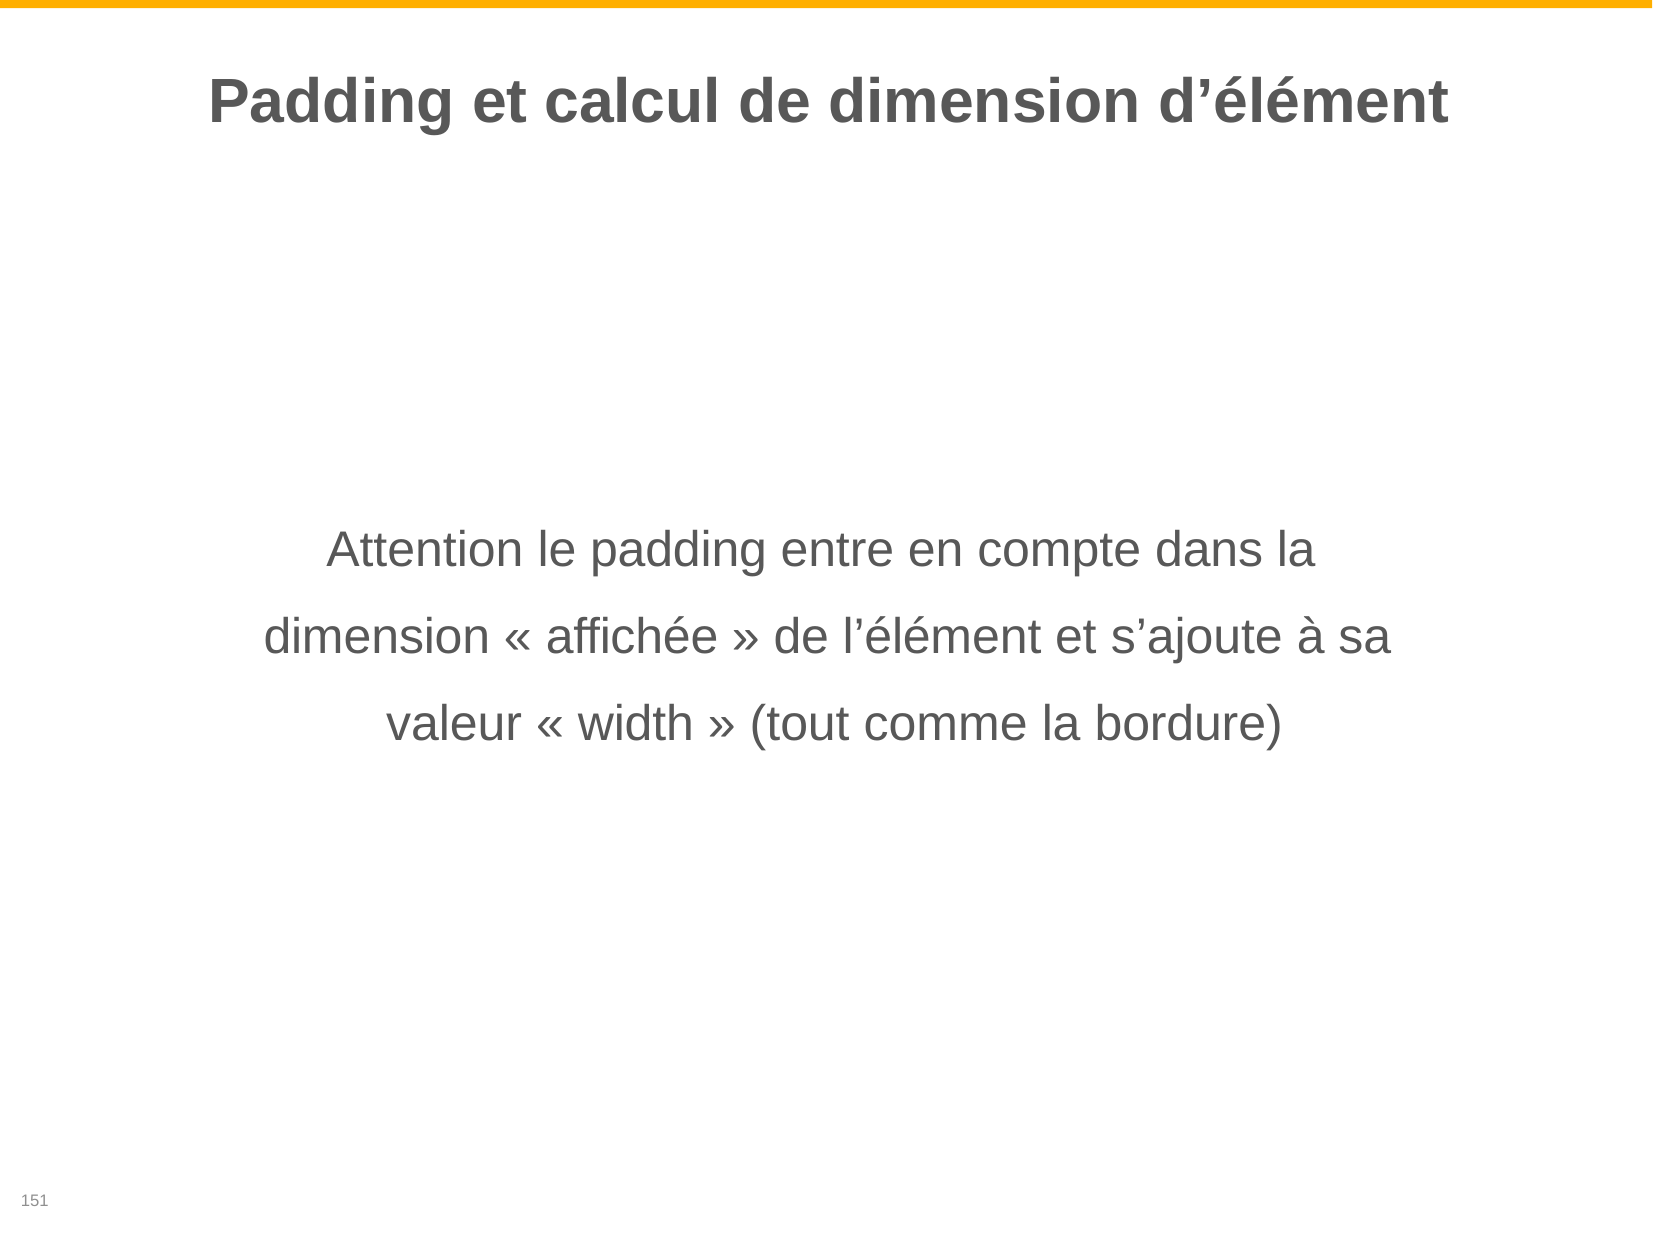

Padding et calcul de dimension d’élément
Attention le padding entre en compte dans la  dimension « affichée » de l’élément et s’ajoute à sa  valeur « width » (tout comme la bordure)

151